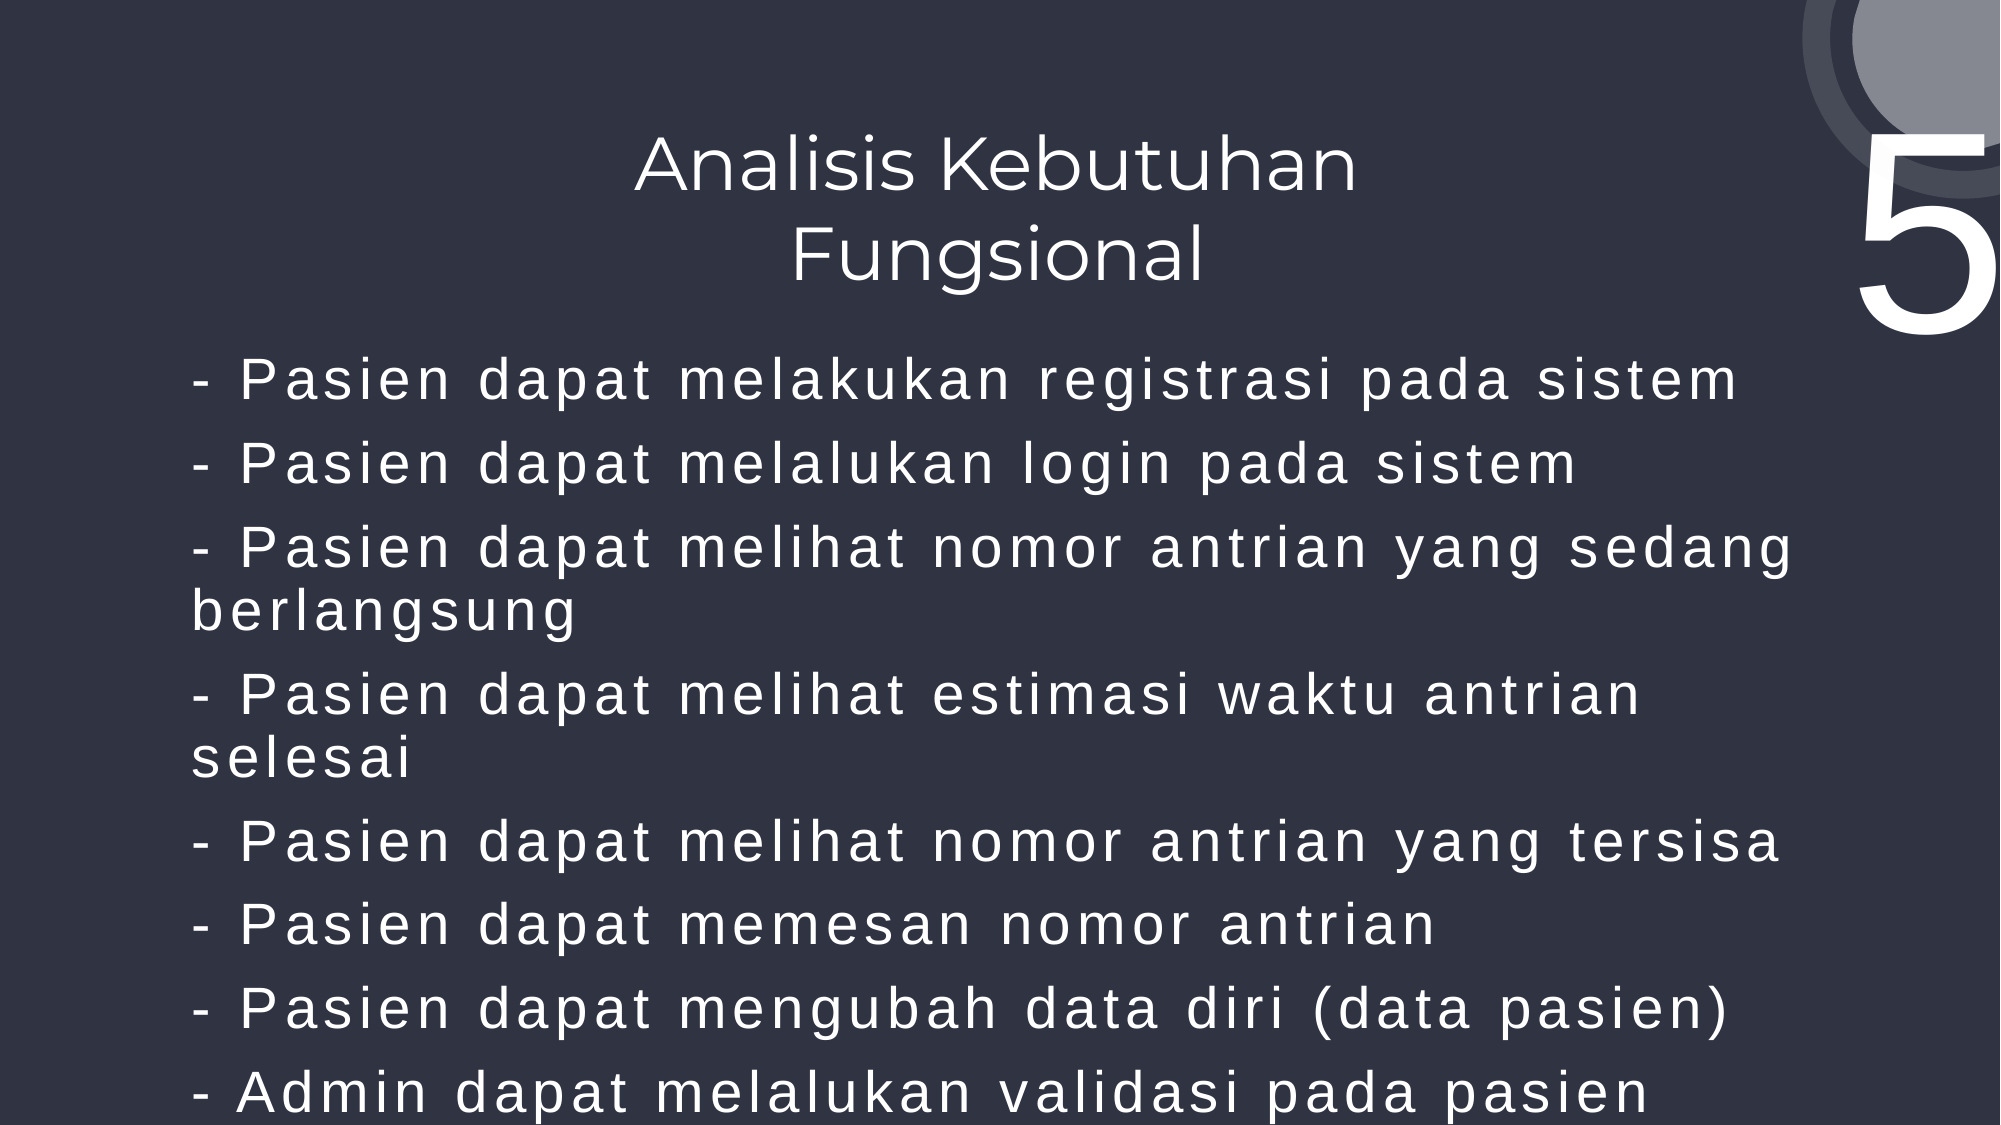

Analisis Kebutuhan
Fungsional
- Pasien dapat melakukan registrasi pada sistem
- Pasien dapat melalukan login pada sistem
- Pasien dapat melihat nomor antrian yang sedang berlangsung
- Pasien dapat melihat estimasi waktu antrian selesai
- Pasien dapat melihat nomor antrian yang tersisa
- Pasien dapat memesan nomor antrian
- Pasien dapat mengubah data diri (data pasien)
- Admin dapat melalukan validasi pada pasien yang mendaftar
- Admin dapat menghapus pasien